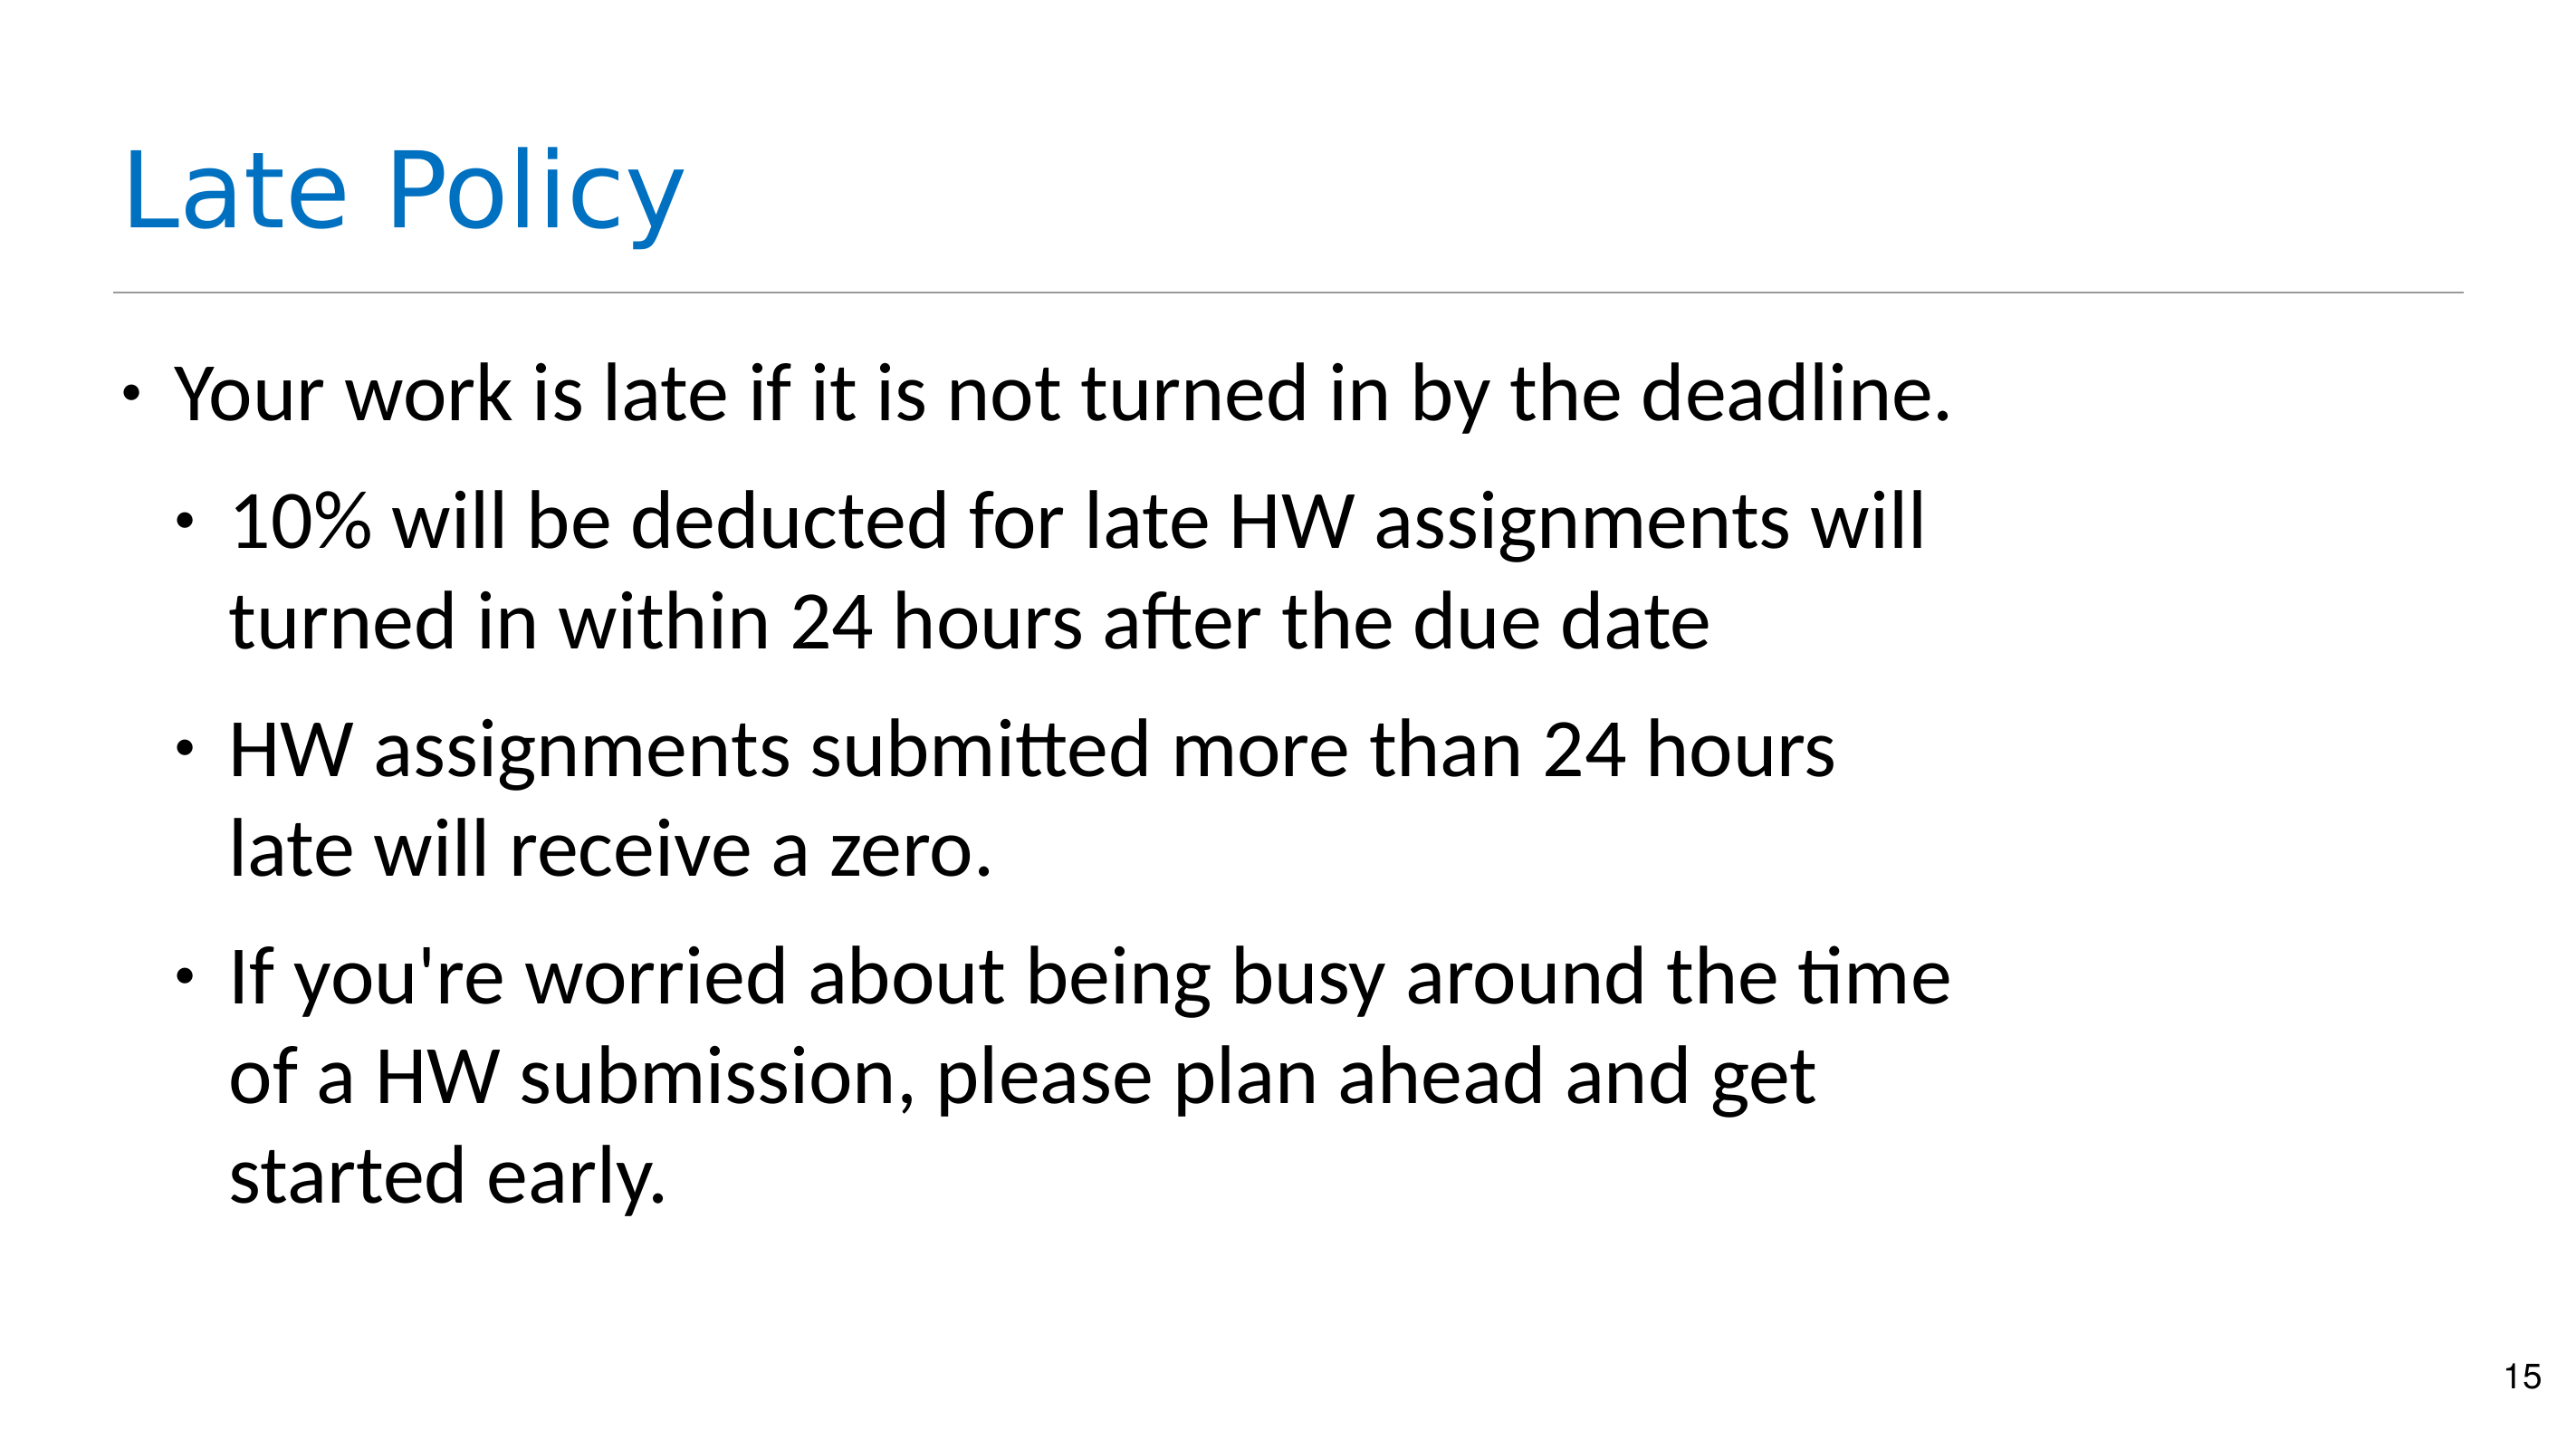

# Late Policy
Your work is late if it is not turned in by the deadline.
10% will be deducted for late HW assignments will turned in within 24 hours after the due date
HW assignments submitted more than 24 hours late will receive a zero.
If you're worried about being busy around the time of a HW submission, please plan ahead and get started early.
15